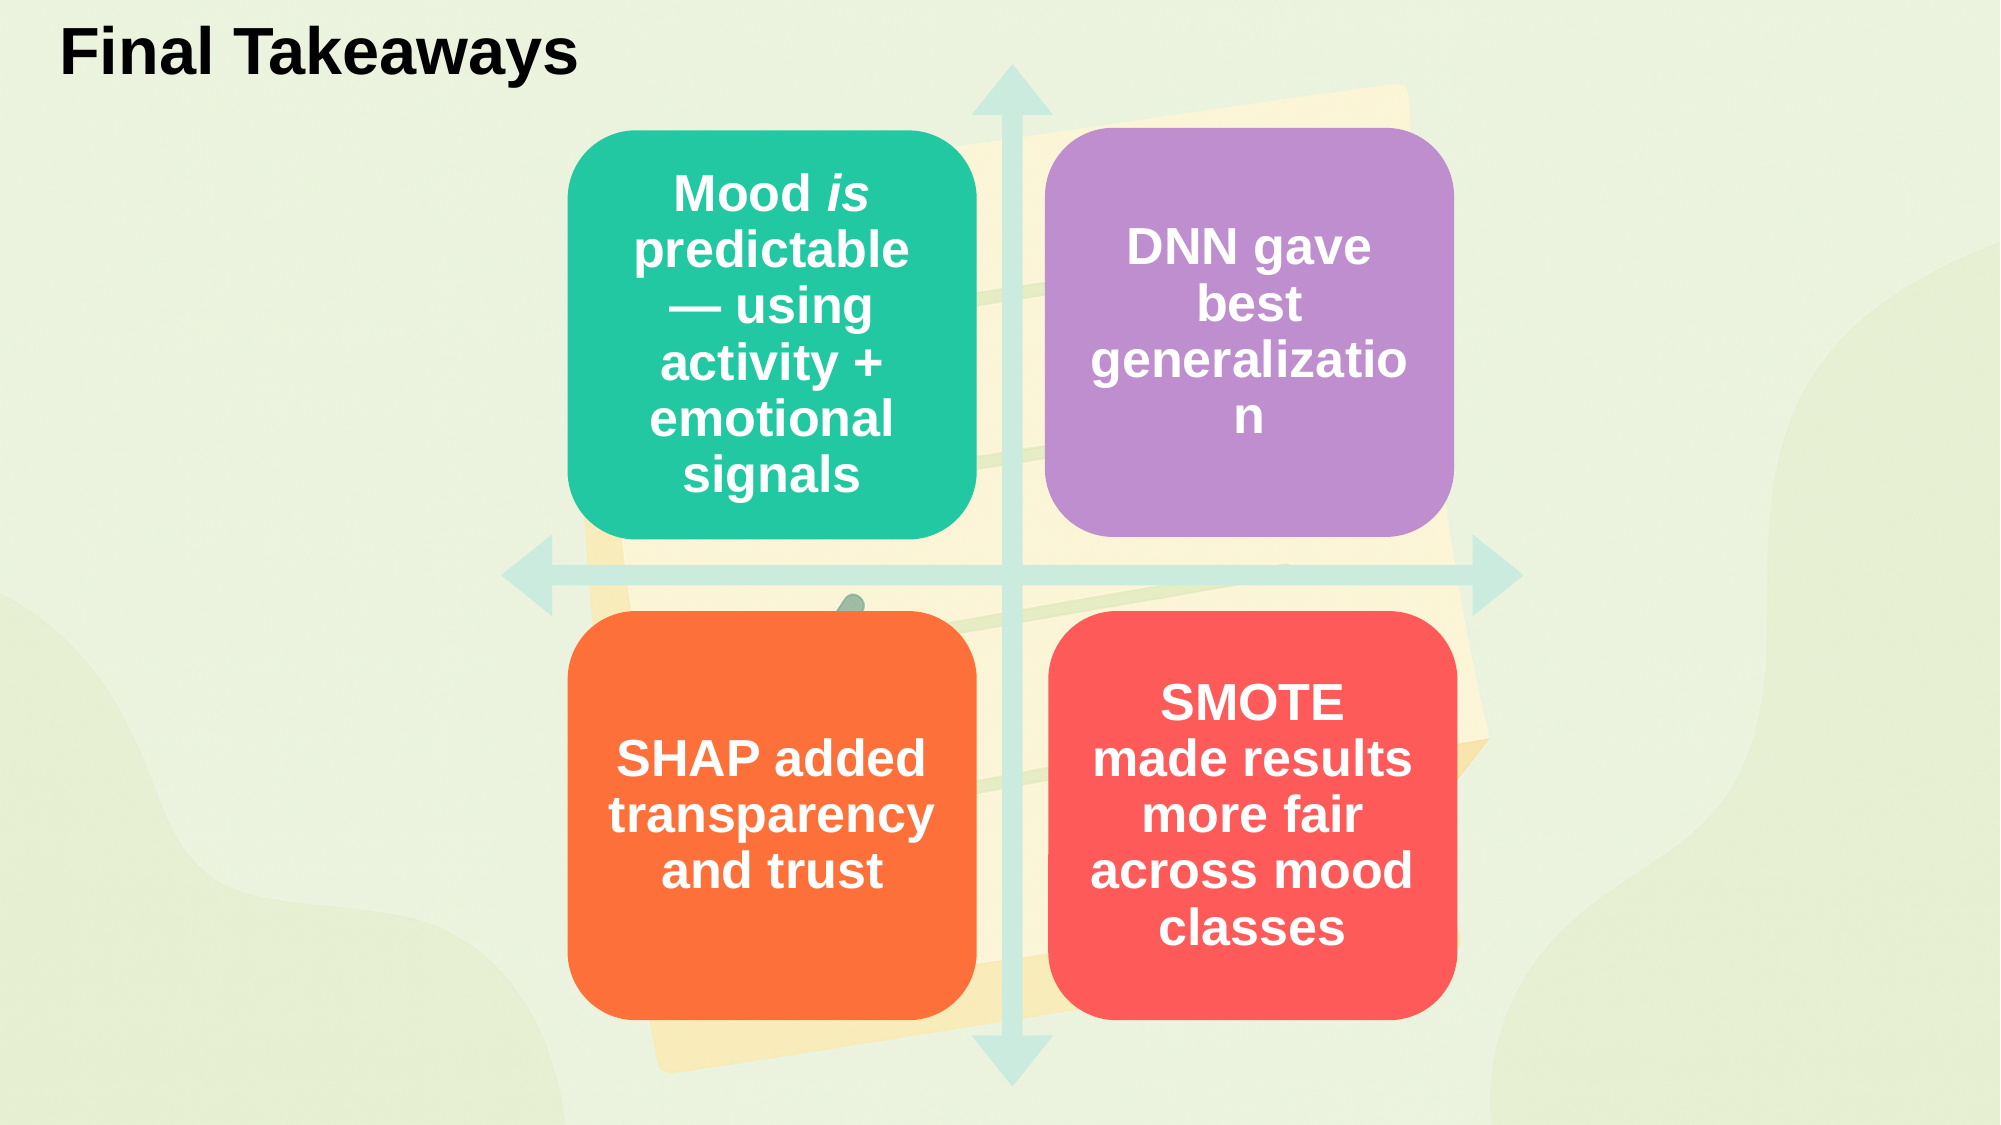

# Final Takeaways

DNN gave best generalization
Mood is predictable — using activity + emotional signals

SHAP added transparency and trust
SMOTE made results more fair across mood classes